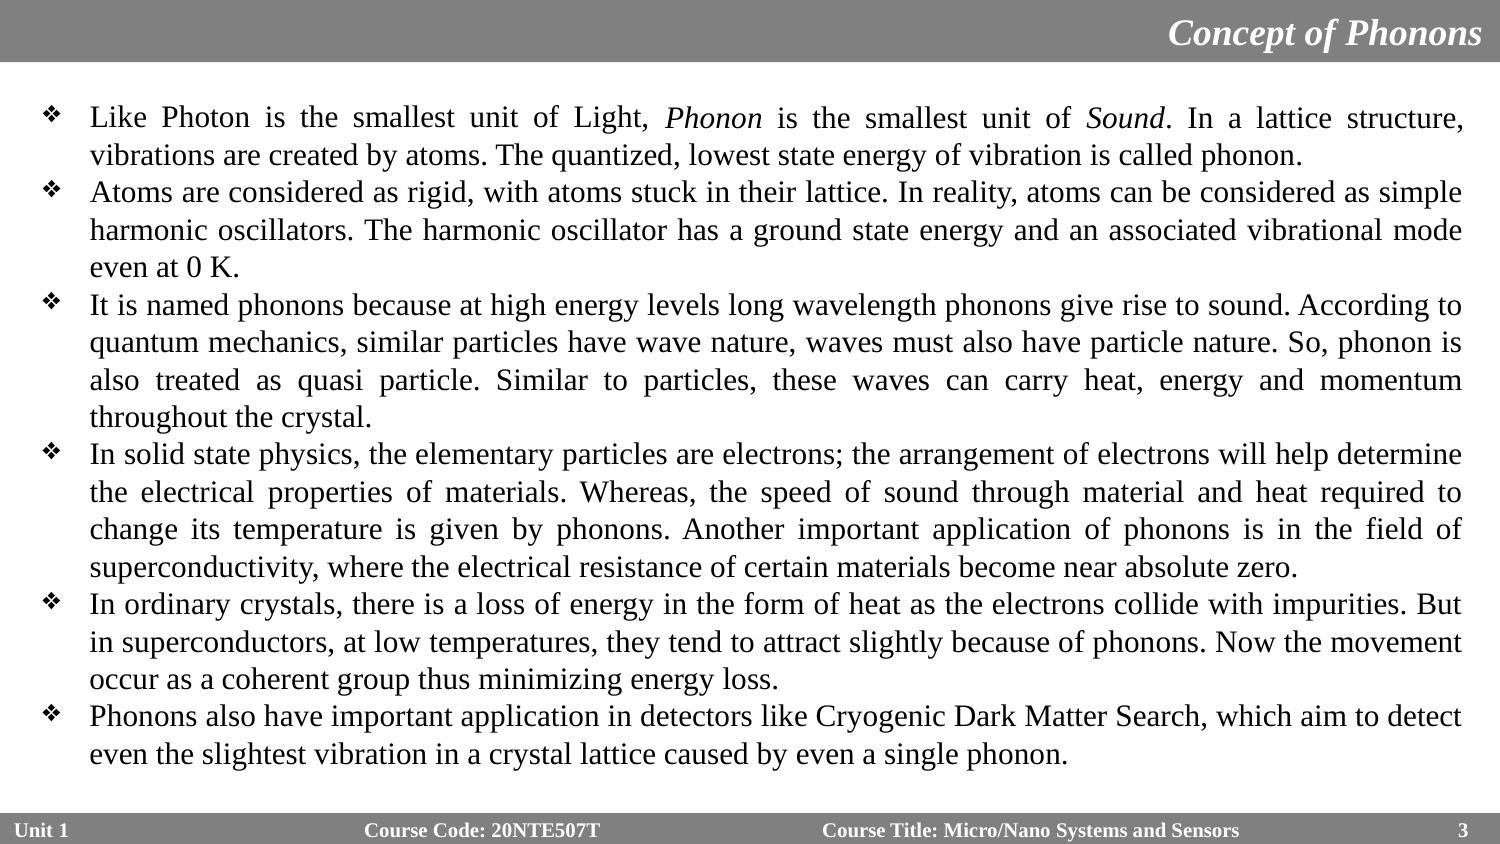

Concept of Phonons
Like Photon is the smallest unit of Light, Phonon is the smallest unit of Sound. In a lattice structure, vibrations are created by atoms. The quantized, lowest state energy of vibration is called phonon.
Atoms are considered as rigid, with atoms stuck in their lattice. In reality, atoms can be considered as simple harmonic oscillators. The harmonic oscillator has a ground state energy and an associated vibrational mode even at 0 K.
It is named phonons because at high energy levels long wavelength phonons give rise to sound. According to quantum mechanics, similar particles have wave nature, waves must also have particle nature. So, phonon is also treated as quasi particle. Similar to particles, these waves can carry heat, energy and momentum throughout the crystal.
In solid state physics, the elementary particles are electrons; the arrangement of electrons will help determine the electrical properties of materials. Whereas, the speed of sound through material and heat required to change its temperature is given by phonons. Another important application of phonons is in the field of superconductivity, where the electrical resistance of certain materials become near absolute zero.
In ordinary crystals, there is a loss of energy in the form of heat as the electrons collide with impurities. But in superconductors, at low temperatures, they tend to attract slightly because of phonons. Now the movement occur as a coherent group thus minimizing energy loss.
Phonons also have important application in detectors like Cryogenic Dark Matter Search, which aim to detect even the slightest vibration in a crystal lattice caused by even a single phonon.

3